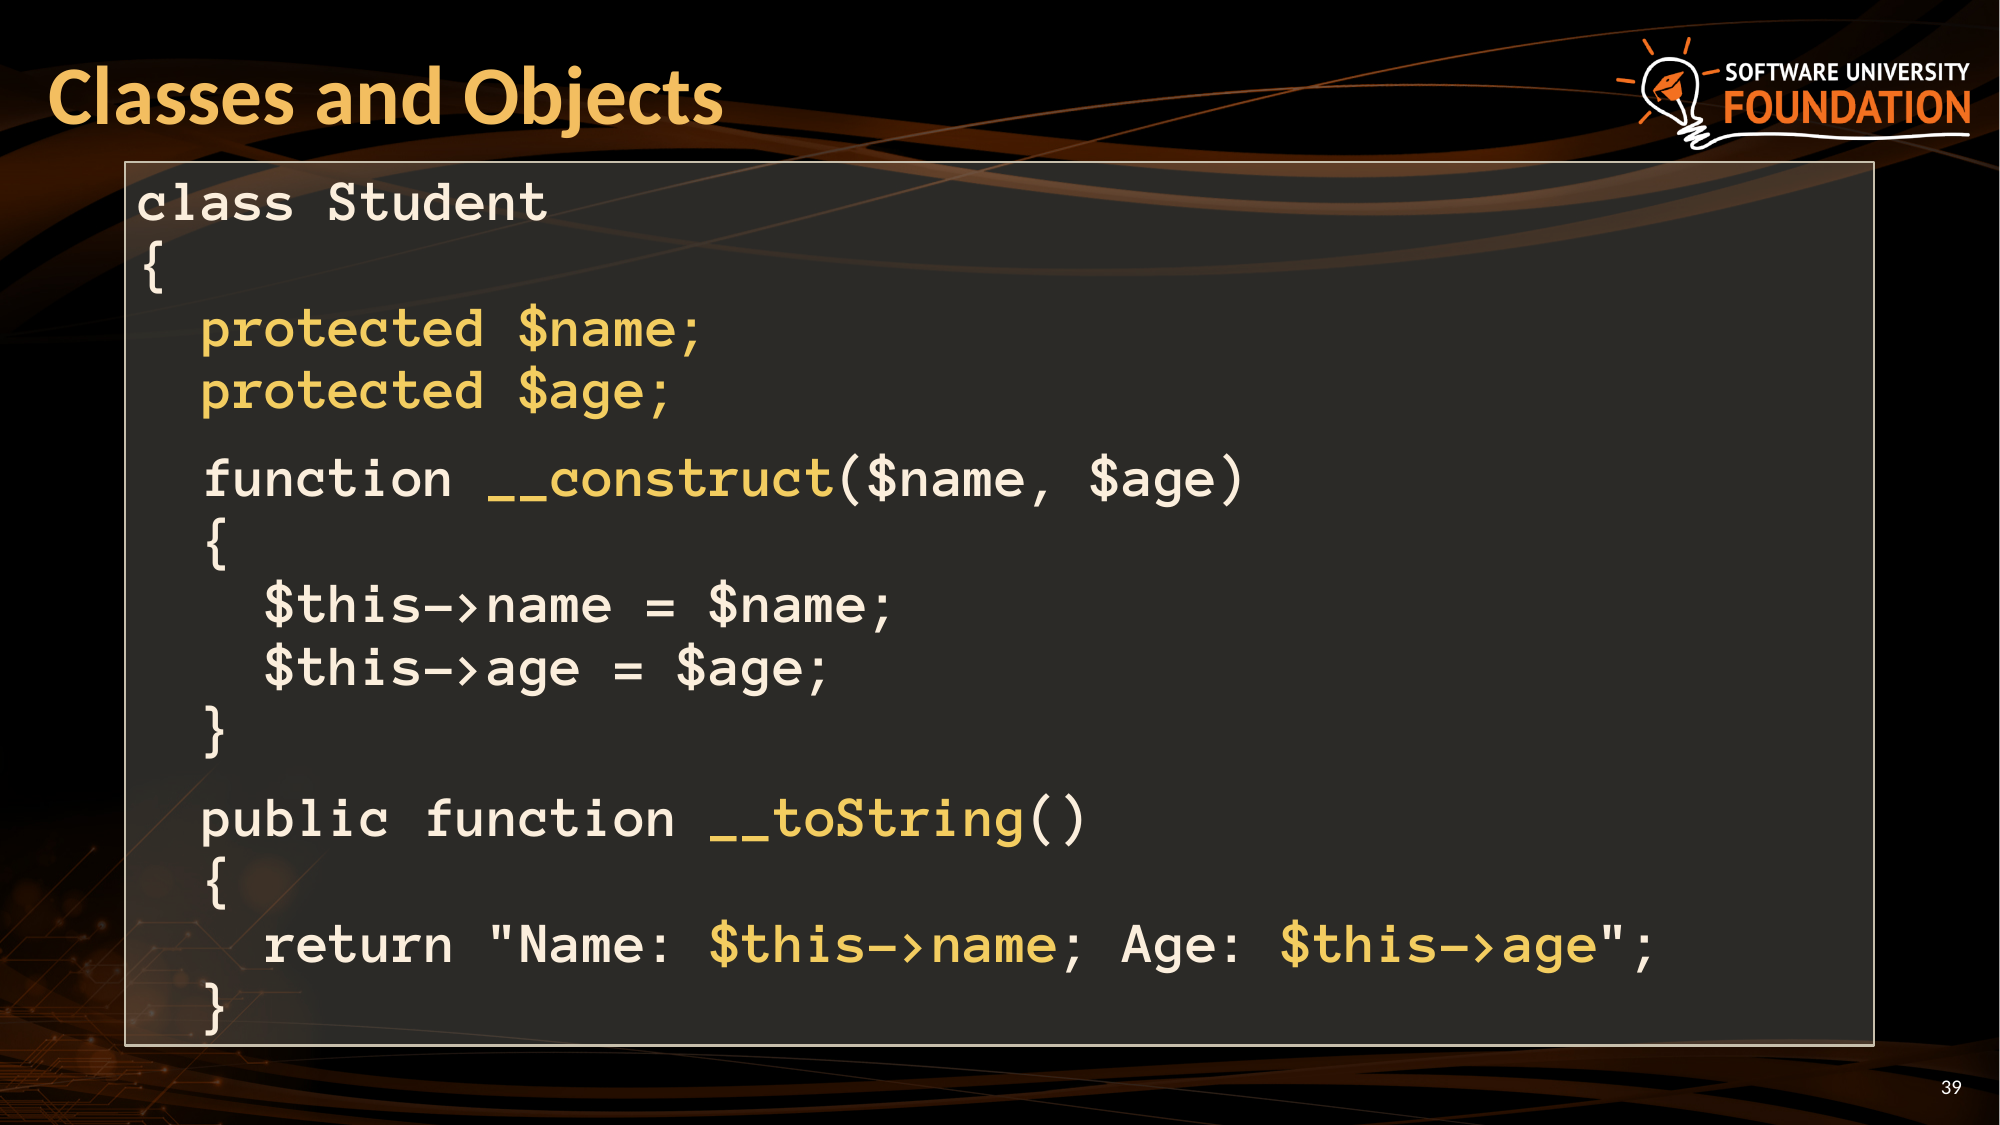

# Classes and Objects
class Student
{
  protected $name;
  protected $age;
  function __construct($name, $age)
  {
    $this->name = $name;
    $this->age = $age;
  }
  public function __toString()
  {
    return "Name: $this->name; Age: $this->age";
  }
39